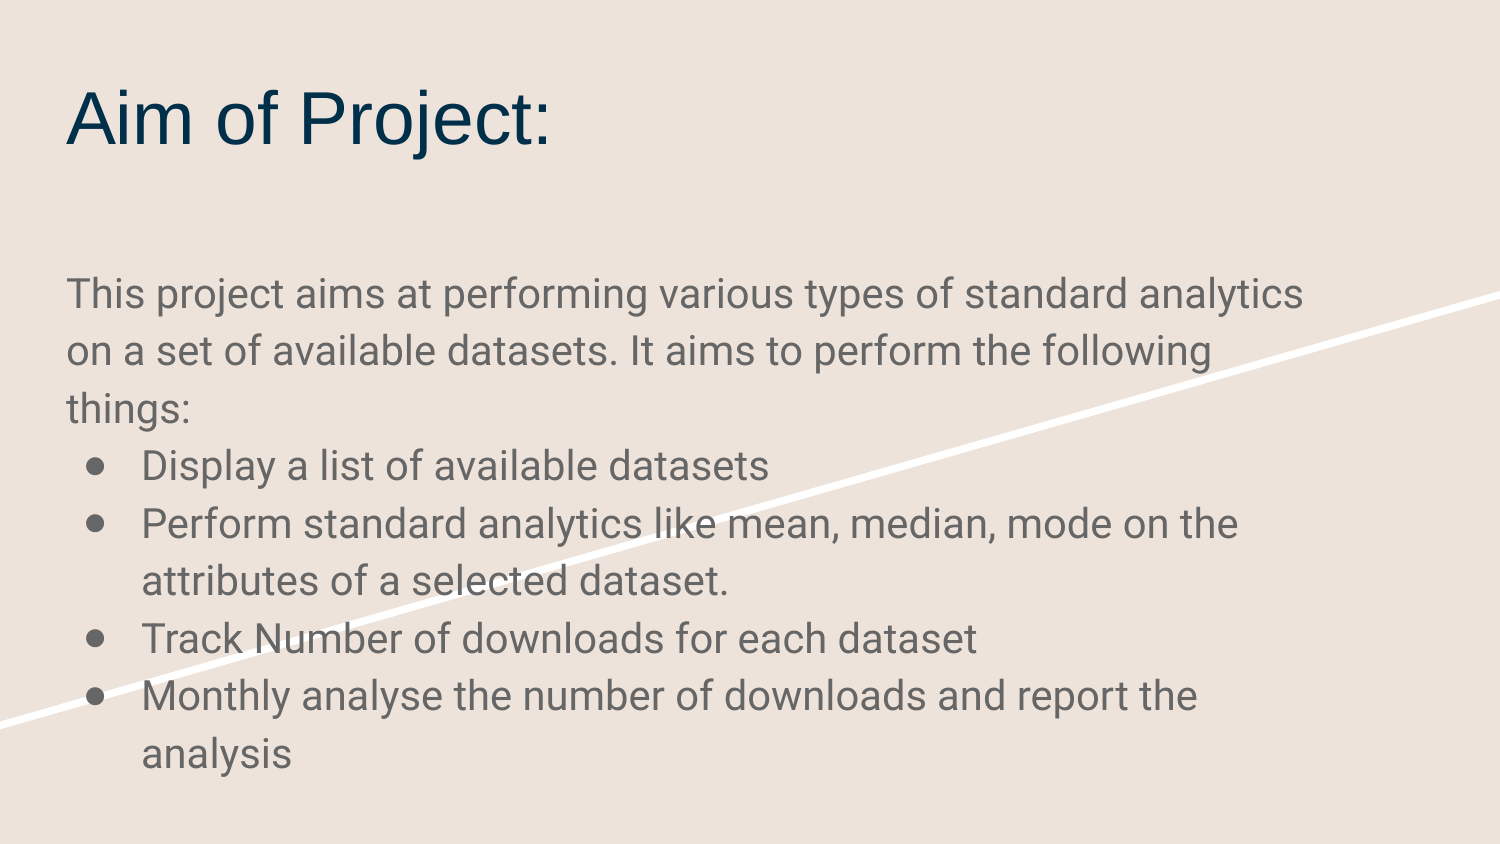

# Aim of Project:
This project aims at performing various types of standard analytics on a set of available datasets. It aims to perform the following things:
Display a list of available datasets
Perform standard analytics like mean, median, mode on the attributes of a selected dataset.
Track Number of downloads for each dataset
Monthly analyse the number of downloads and report the analysis